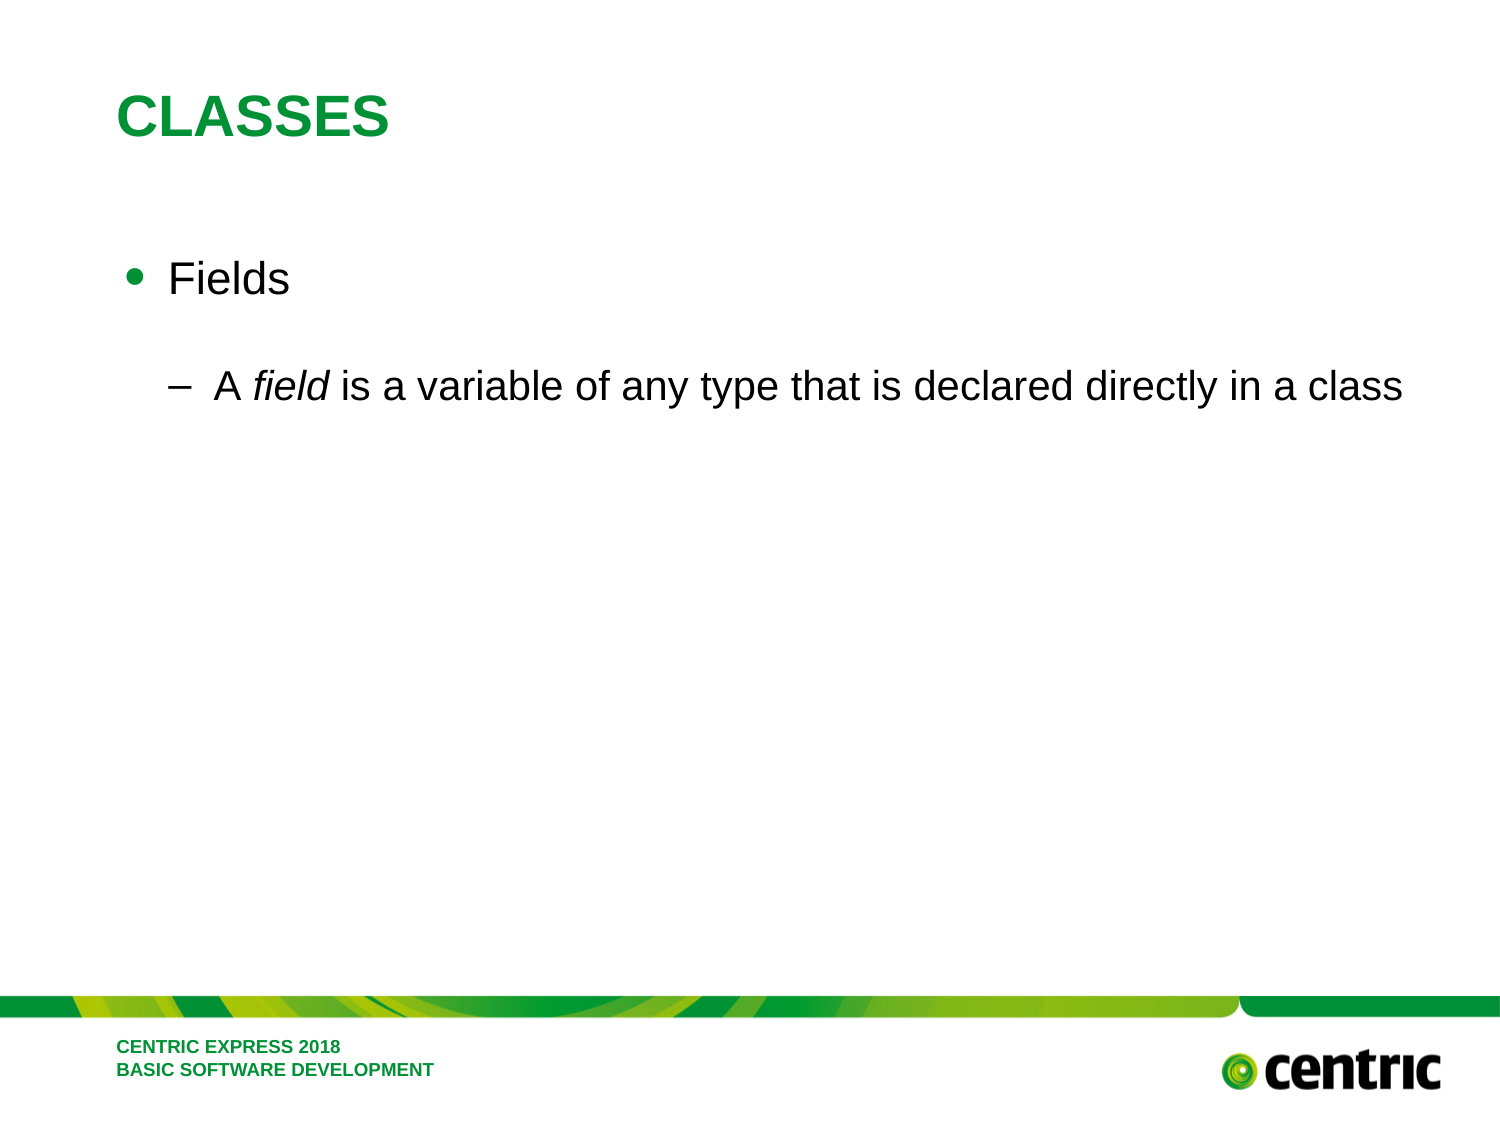

# Classes
Fields

A field is a variable of any type that is declared directly in a class
CENTRIC EXPRESS 2018                               BASIC SOFTWARE DEVELOPMENT
February 26, 2018